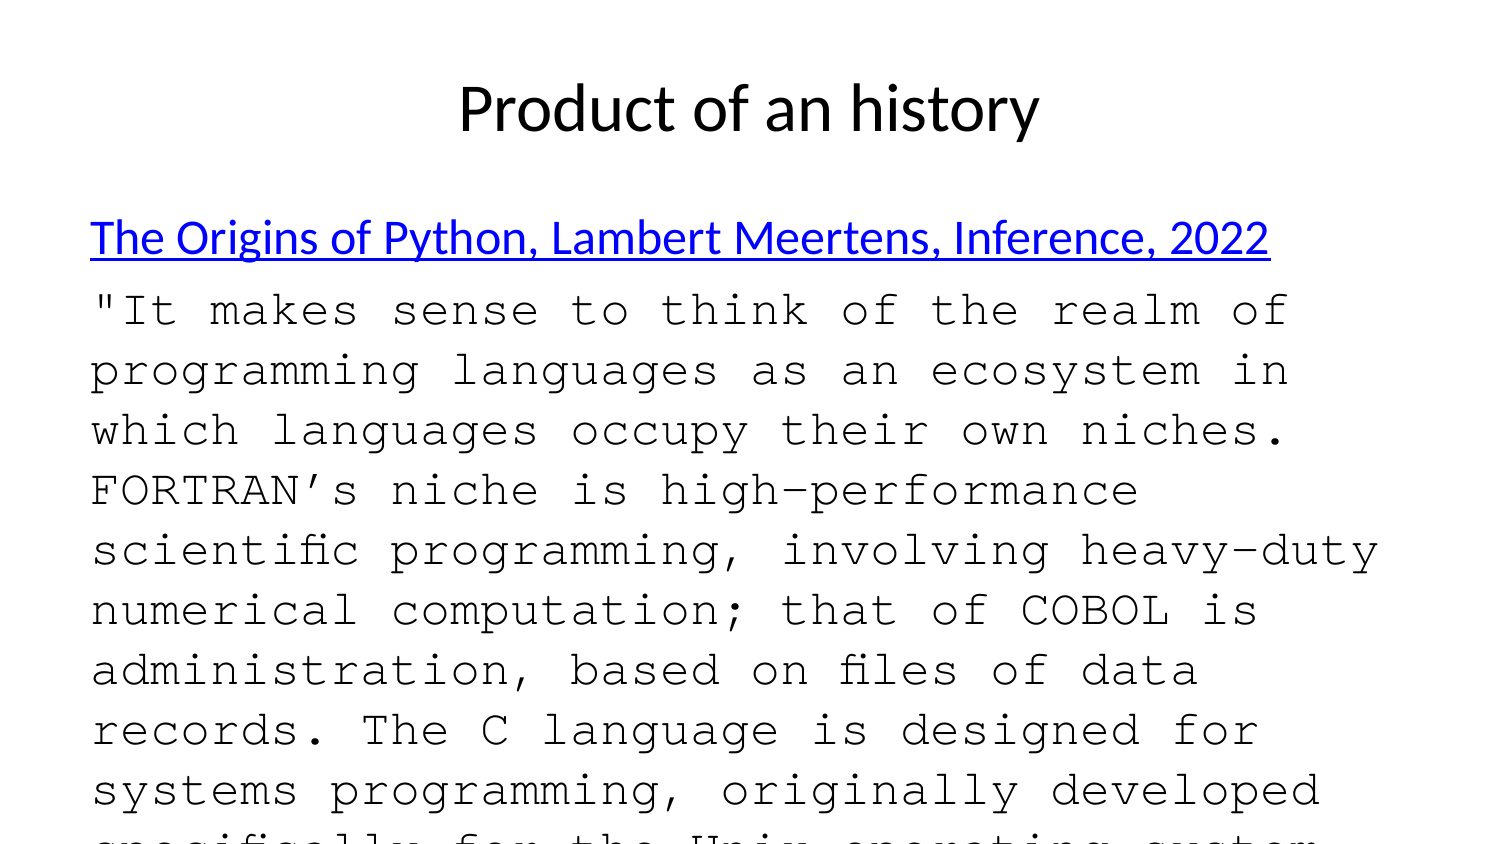

# Product of an history
The Origins of Python, Lambert Meertens, Inference, 2022
"It makes sense to think of the realm of programming languages as an ecosystem in which languages occupy their own niches. FORTRAN’s niche is high-performance scientific programming, involving heavy-duty numerical computation; that of COBOL is administration, based on files of data records. The C language is designed for systems programming, originally developed specifically for the Unix operating system. Just as there is no such thing as a general-purpose transportation vehicle, a truly one-size-fits-all general-purpose programming language does not exist; for a given highly specialized application domain it will always be possible to design a language tailored to, and better suited for, the specific needs of that domain [...]

Python was originally designed to serve as a high-level scripting language for the Amoeba project. ABC was completely unsuitable for this purpose; it lived in a world of its own, shielding its users—by design—from the outside world. Python was expressly designed to interface with that outside world"